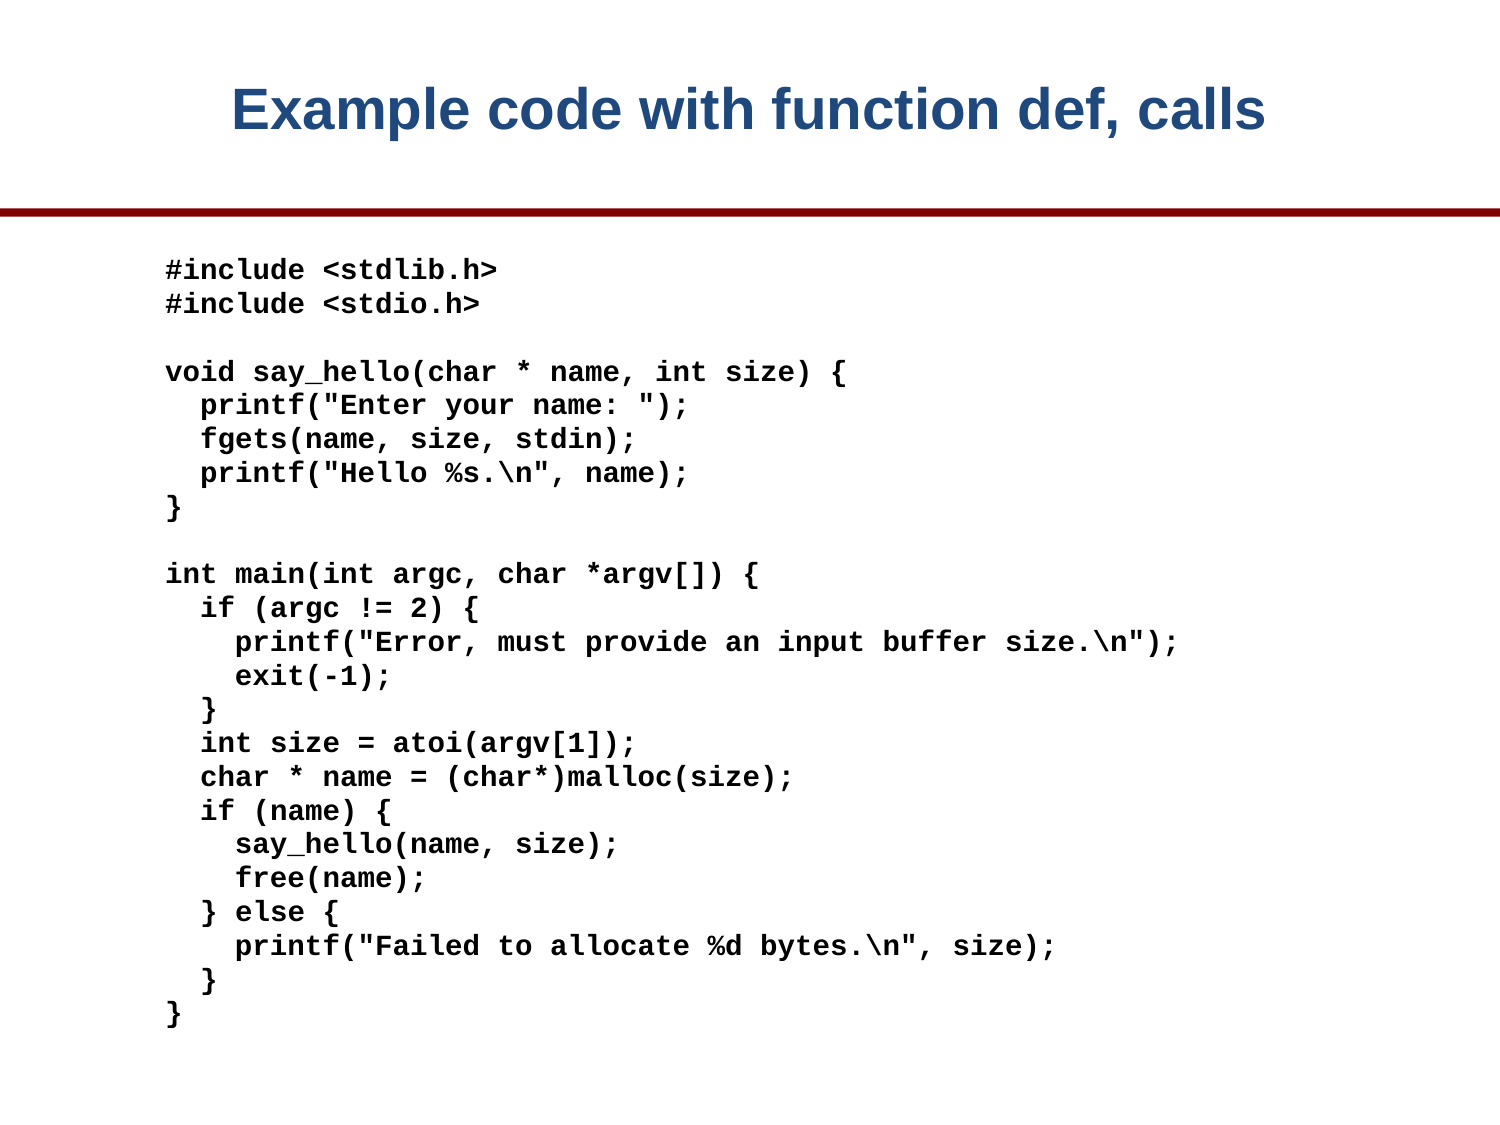

# Example code with function def, calls
#include <stdlib.h>
#include <stdio.h>

void say_hello(char * name, int size) {
  printf("Enter your name: ");
  fgets(name, size, stdin);
  printf("Hello %s.\n", name);
}

int main(int argc, char *argv[]) {
  if (argc != 2) {
    printf("Error, must provide an input buffer size.\n");
    exit(-1);
  }
  int size = atoi(argv[1]);
  char * name = (char*)malloc(size);
  if (name) {
    say_hello(name, size);
    free(name);
  } else {
    printf("Failed to allocate %d bytes.\n", size);
  }
}

43